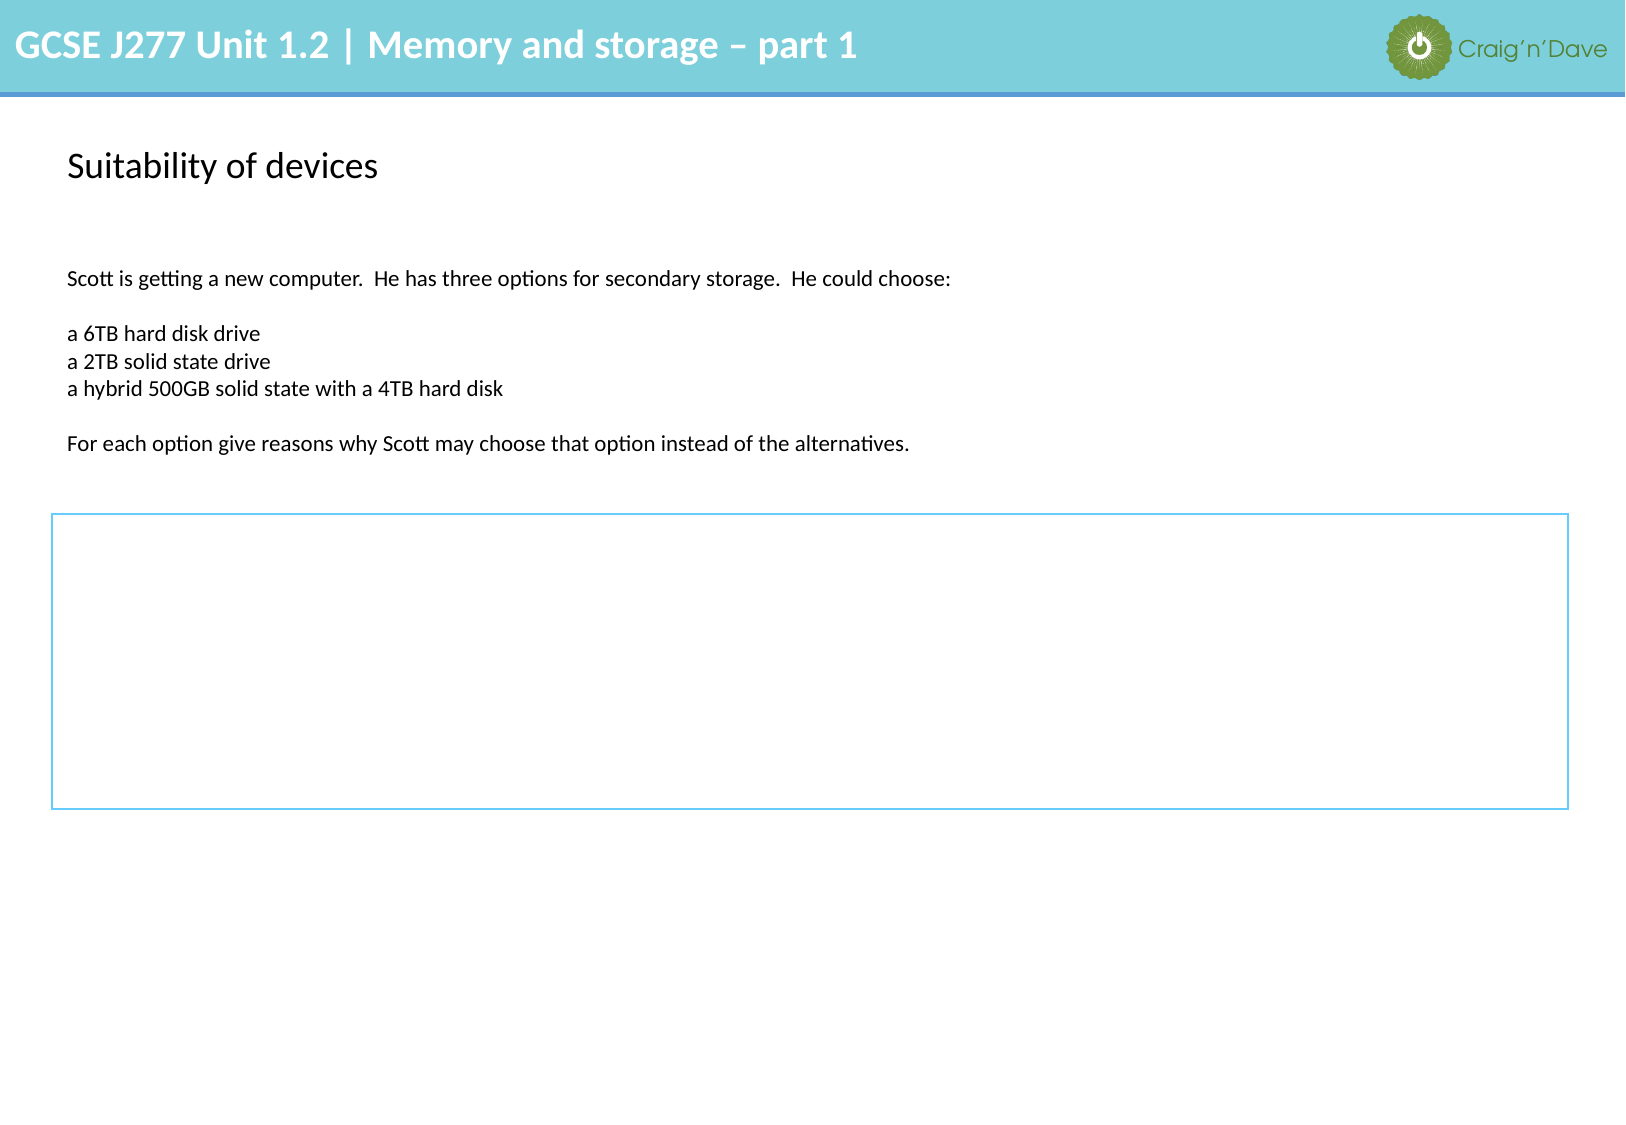

# Suitability of devices
Scott is getting a new computer.  He has three options for secondary storage.  He could choose:

a 6TB hard disk drive
a 2TB solid state drive
a hybrid 500GB solid state with a 4TB hard disk

For each option give reasons why Scott may choose that option instead of the alternatives.